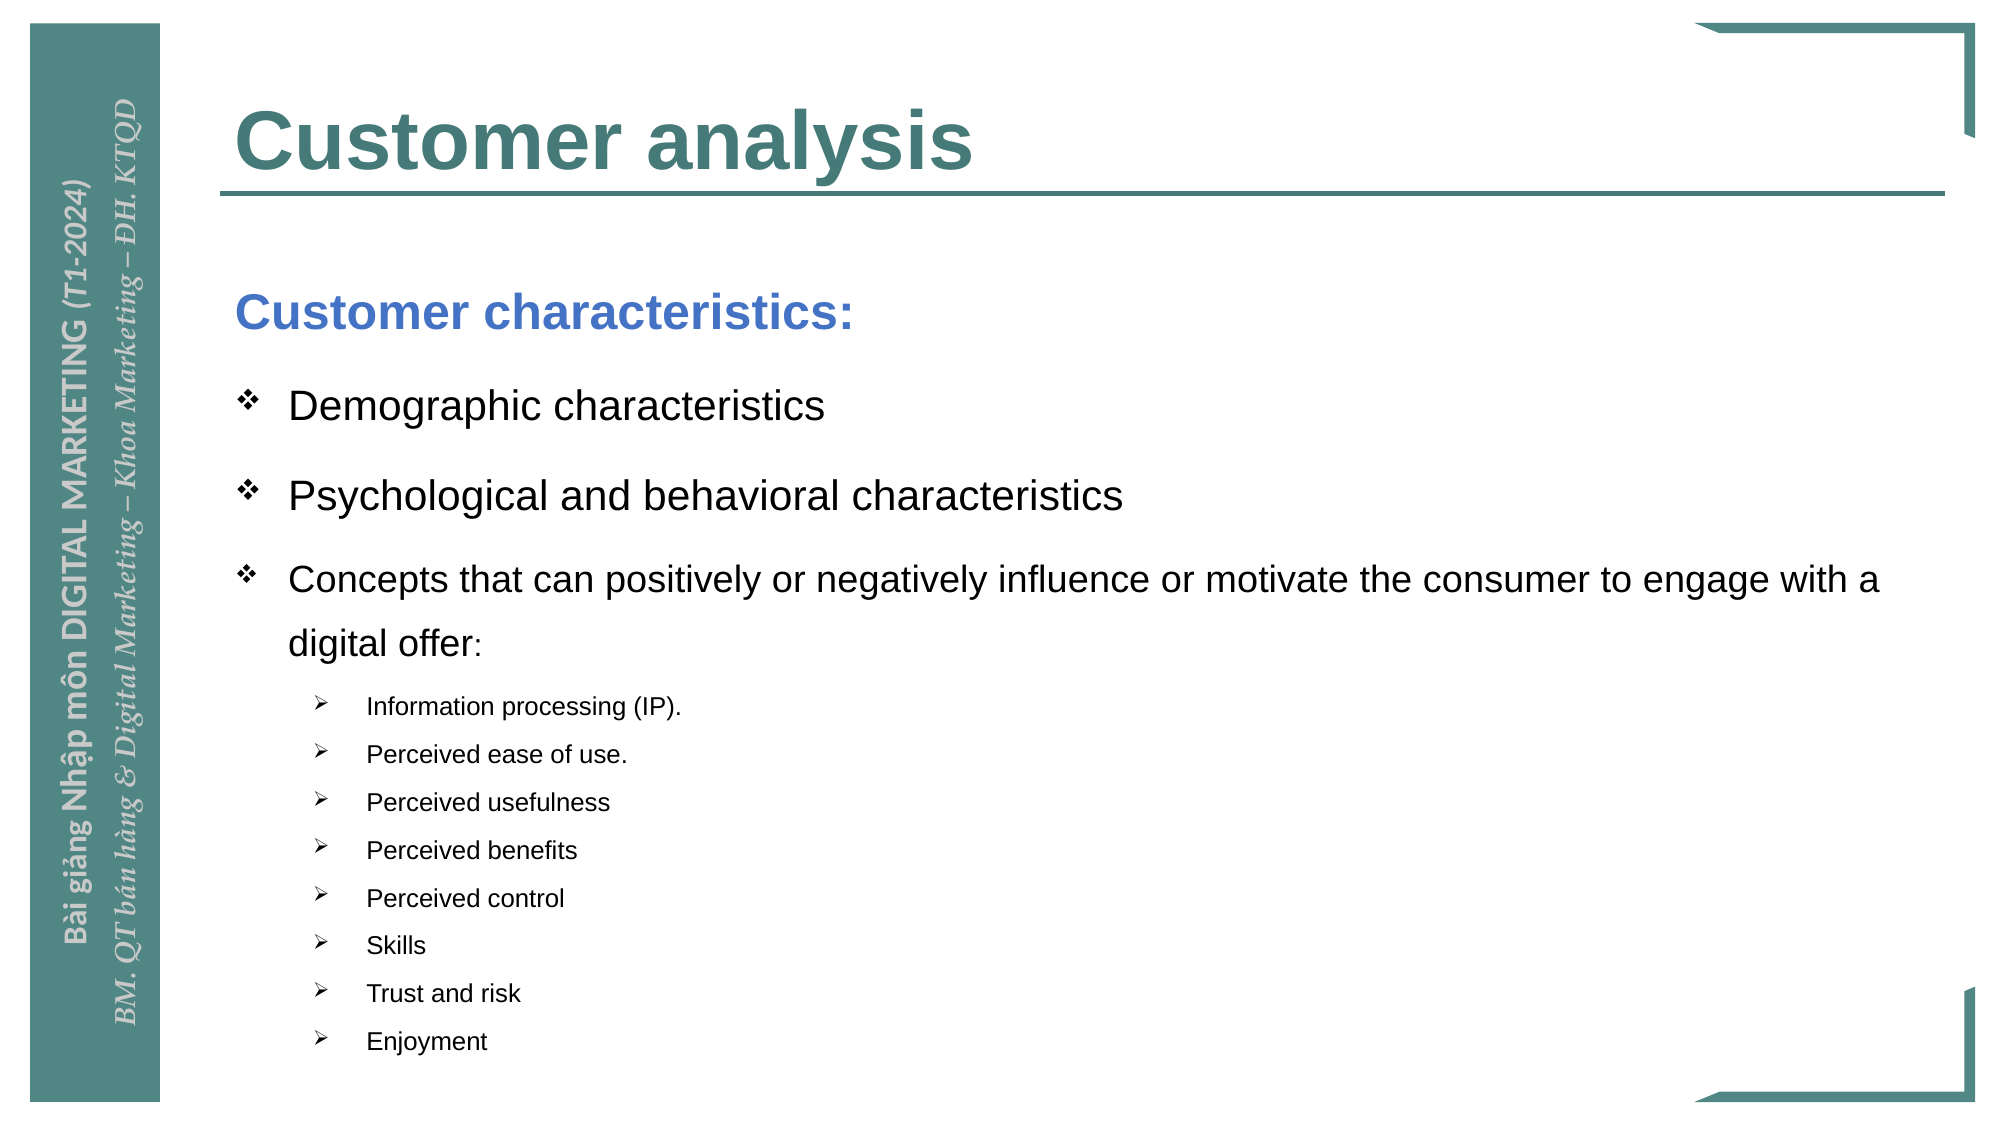

# Customer analysis
Customer characteristics:
Demographic characteristics
Psychological and behavioral characteristics
Concepts that can positively or negatively influence or motivate the consumer to engage with a digital offer:
Information processing (IP).
Perceived ease of use.
Perceived usefulness
Perceived benefits
Perceived control
Skills
Trust and risk
Enjoyment